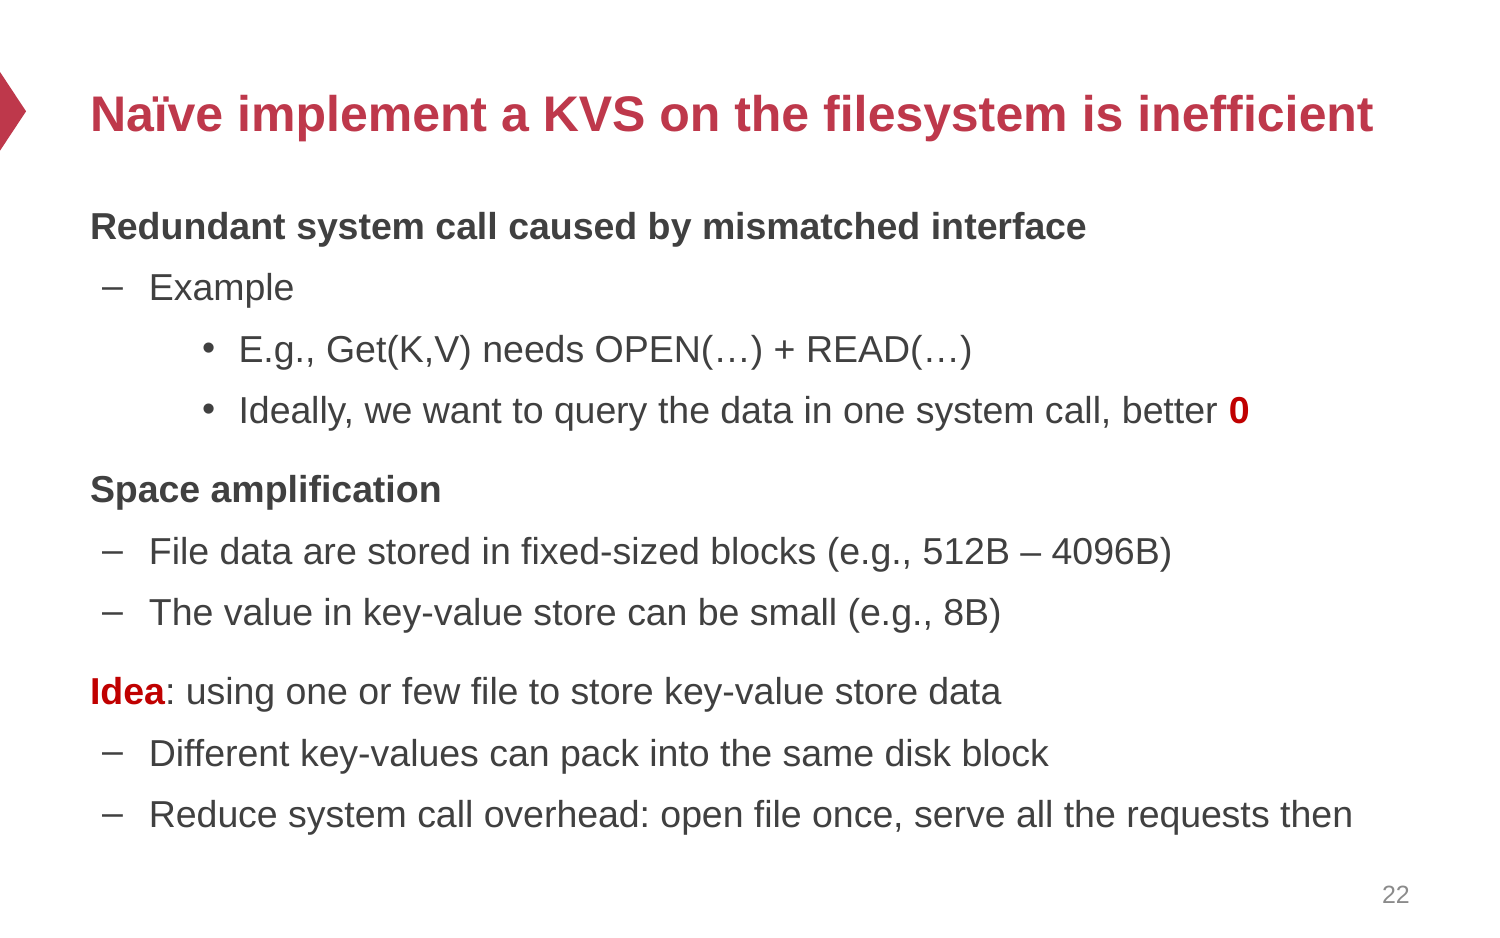

# Naïve implement a KVS on the filesystem is inefficient
Redundant system call caused by mismatched interface
Example
E.g., Get(K,V) needs OPEN(…) + READ(…)
Ideally, we want to query the data in one system call, better 0
Space amplification
File data are stored in fixed-sized blocks (e.g., 512B – 4096B)
The value in key-value store can be small (e.g., 8B)
Idea: using one or few file to store key-value store data
Different key-values can pack into the same disk block
Reduce system call overhead: open file once, serve all the requests then
22